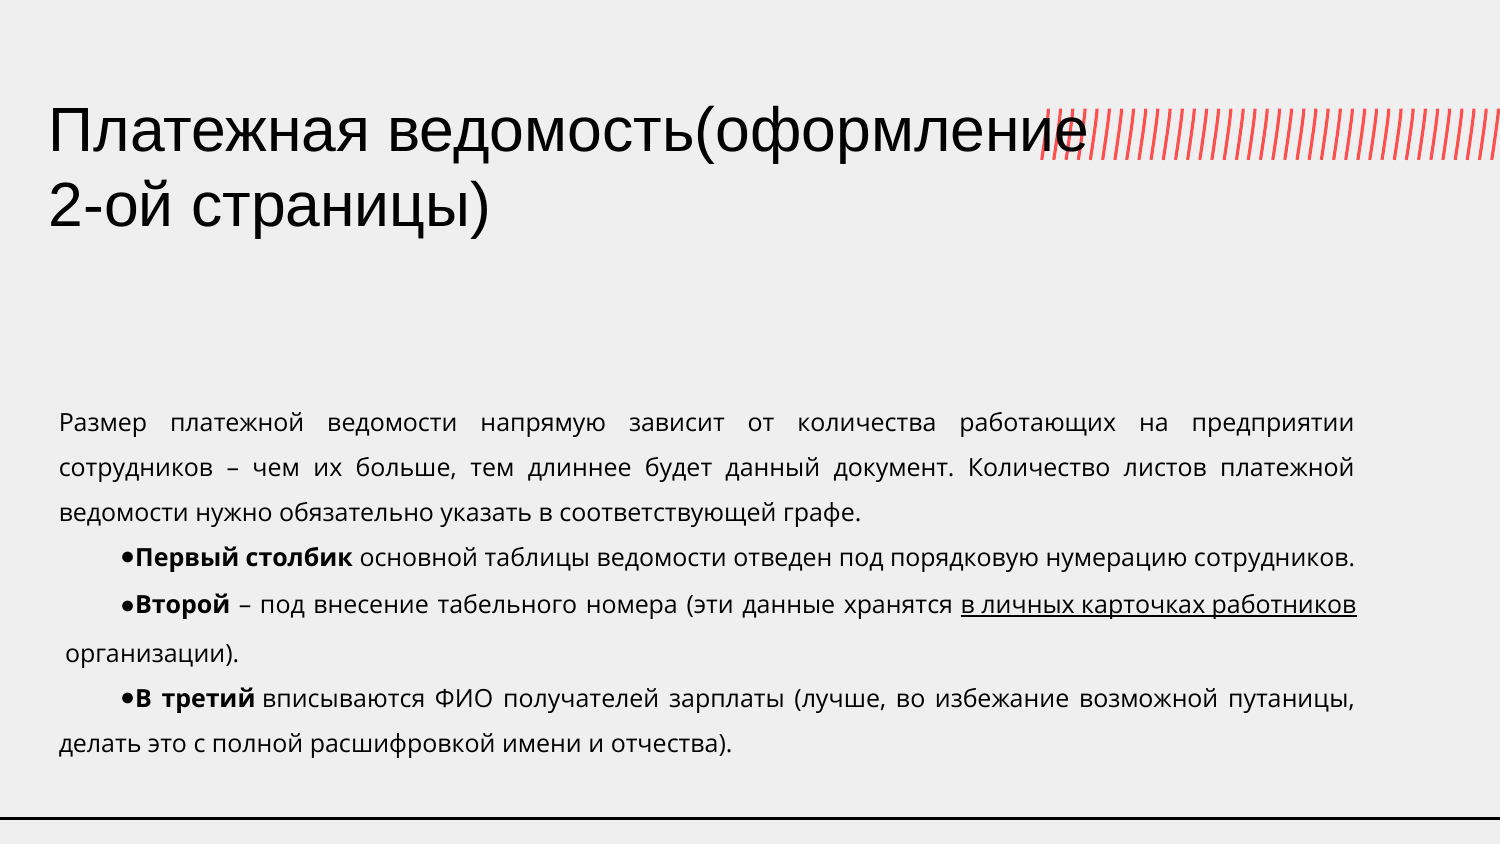

# Платежная ведомость(оформление 2-ой страницы)
Размер платежной ведомости напрямую зависит от количества работающих на предприятии сотрудников – чем их больше, тем длиннее будет данный документ. Количество листов платежной ведомости нужно обязательно указать в соответствующей графе.
Первый столбик основной таблицы ведомости отведен под порядковую нумерацию сотрудников.
Второй – под внесение табельного номера (эти данные хранятся в личных карточках работников организации).
В третий вписываются ФИО получателей зарплаты (лучше, во избежание возможной путаницы, делать это с полной расшифровкой имени и отчества).